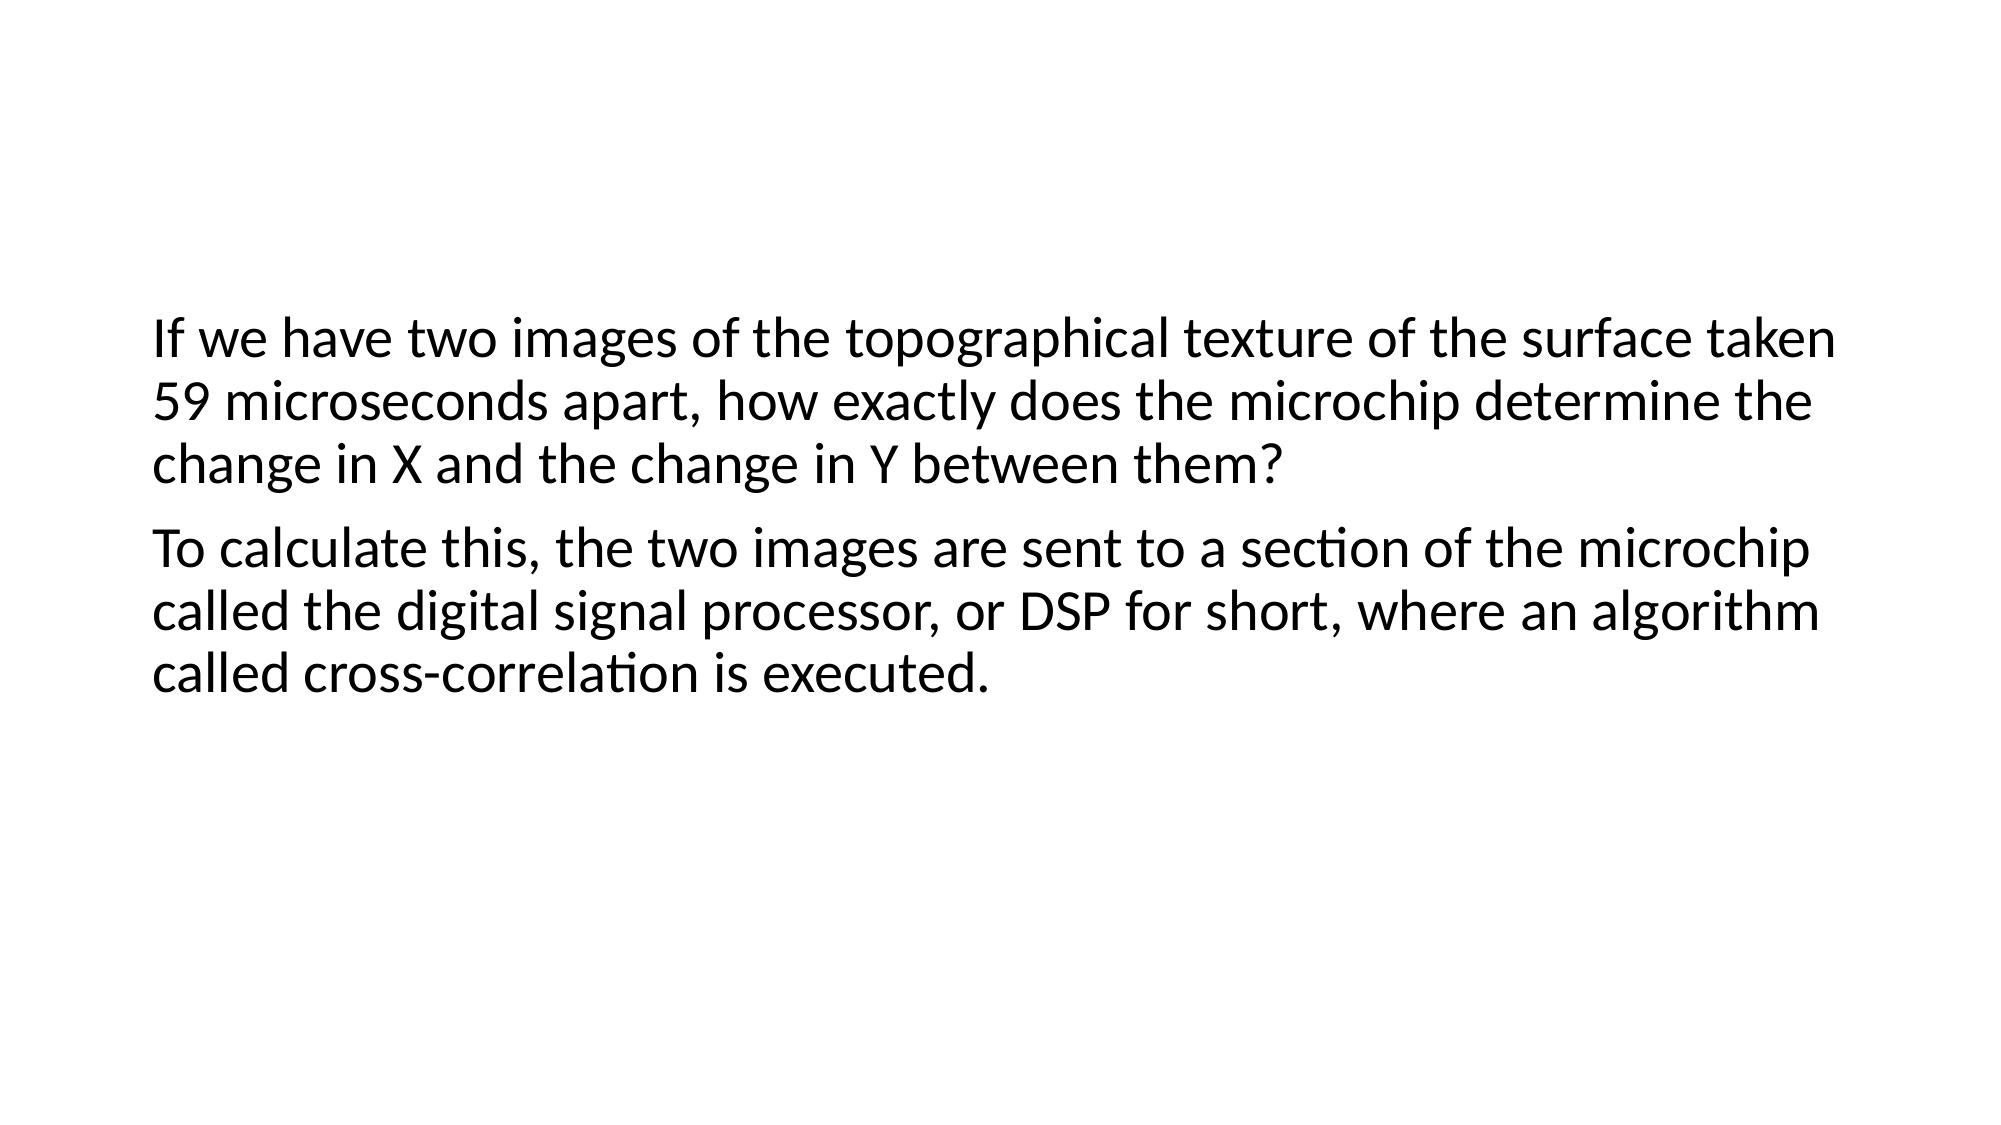

#
If we have two images of the topographical texture of the surface taken 59 microseconds apart, how exactly does the microchip determine the change in X and the change in Y between them?
To calculate this, the two images are sent to a section of the microchip called the digital signal processor, or DSP for short, where an algorithm called cross-correlation is executed.